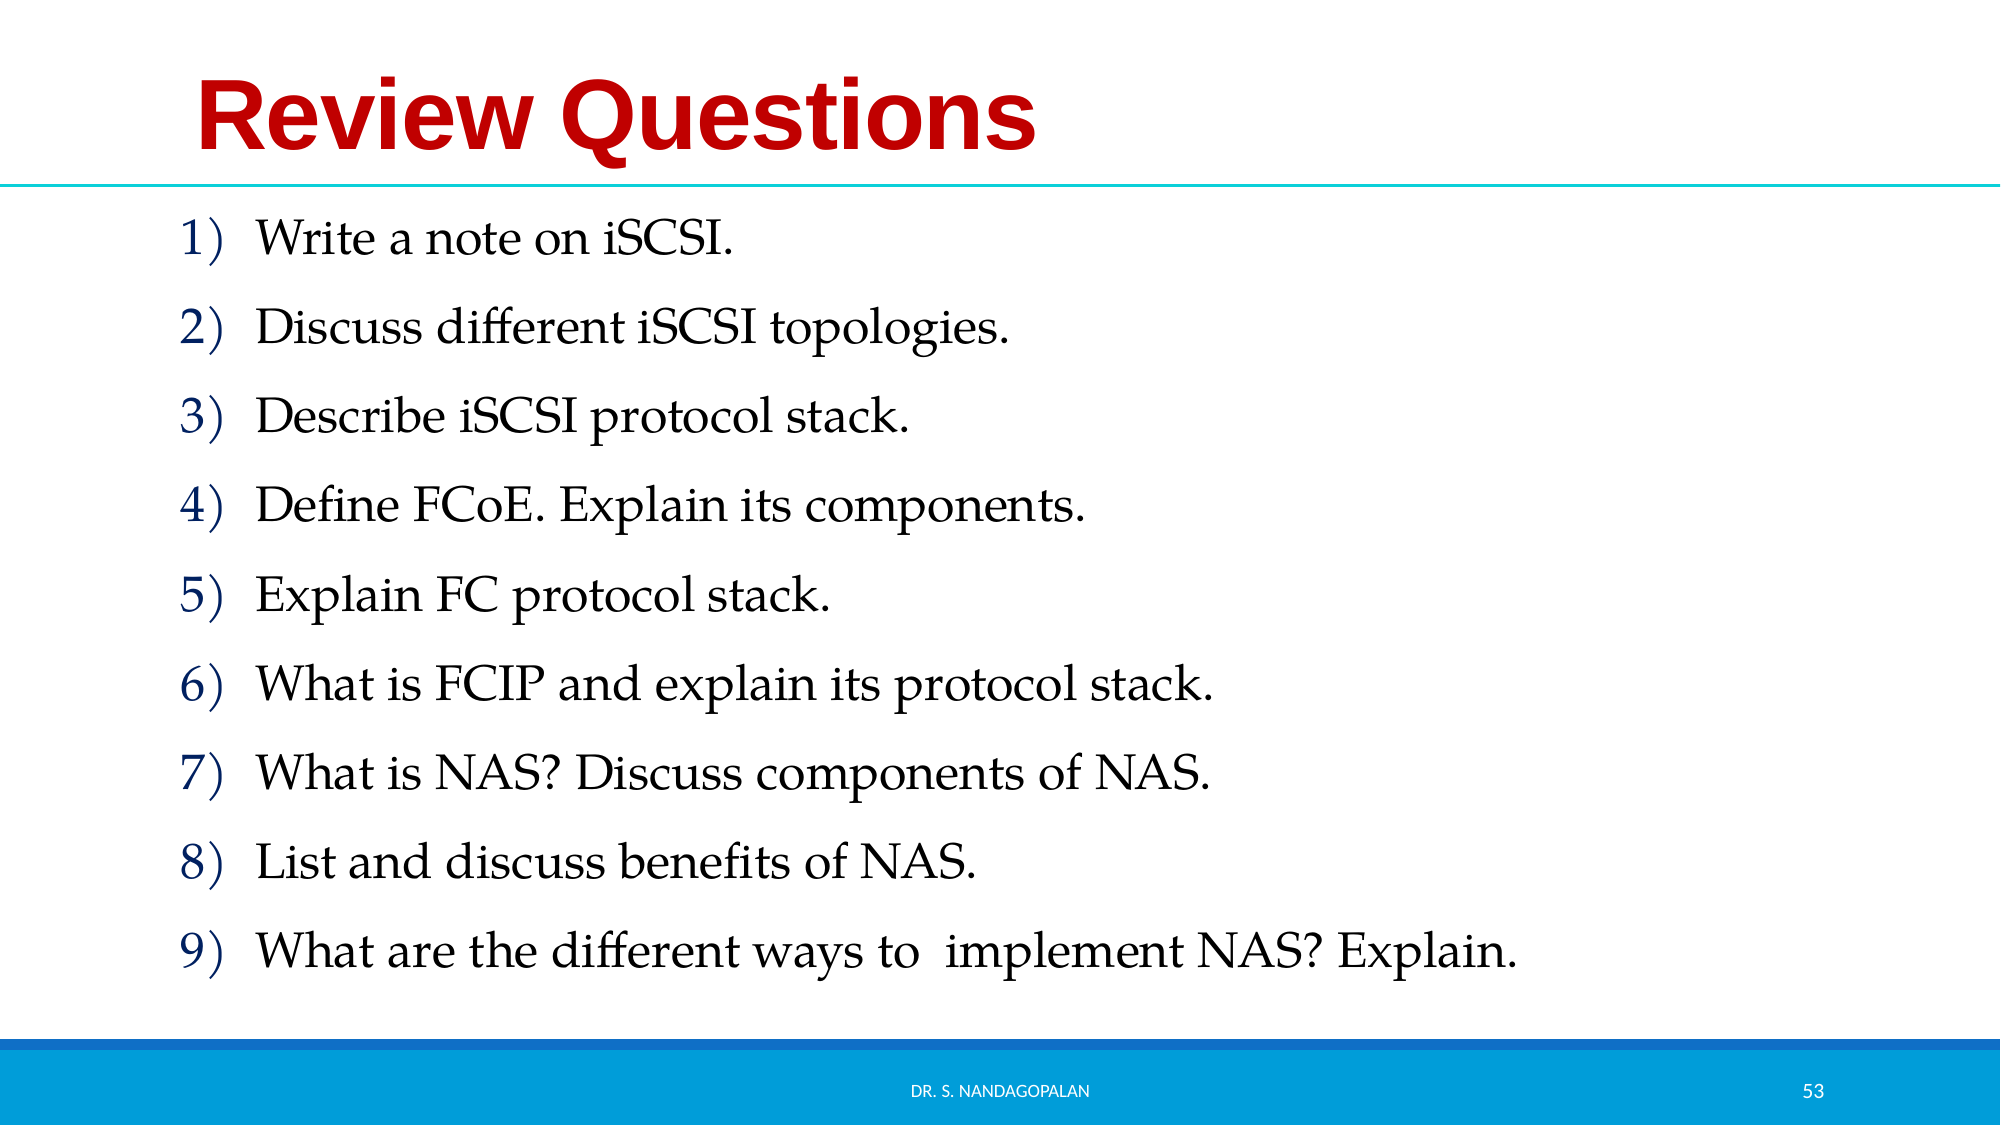

# Review Questions
Write a note on iSCSI.
Discuss different iSCSI topologies.
Describe iSCSI protocol stack.
Define FCoE. Explain its components.
Explain FC protocol stack.
What is FCIP and explain its protocol stack.
What is NAS? Discuss components of NAS.
List and discuss benefits of NAS.
What are the different ways to  implement NAS? Explain.

Dr. S. Nandagopalan
53